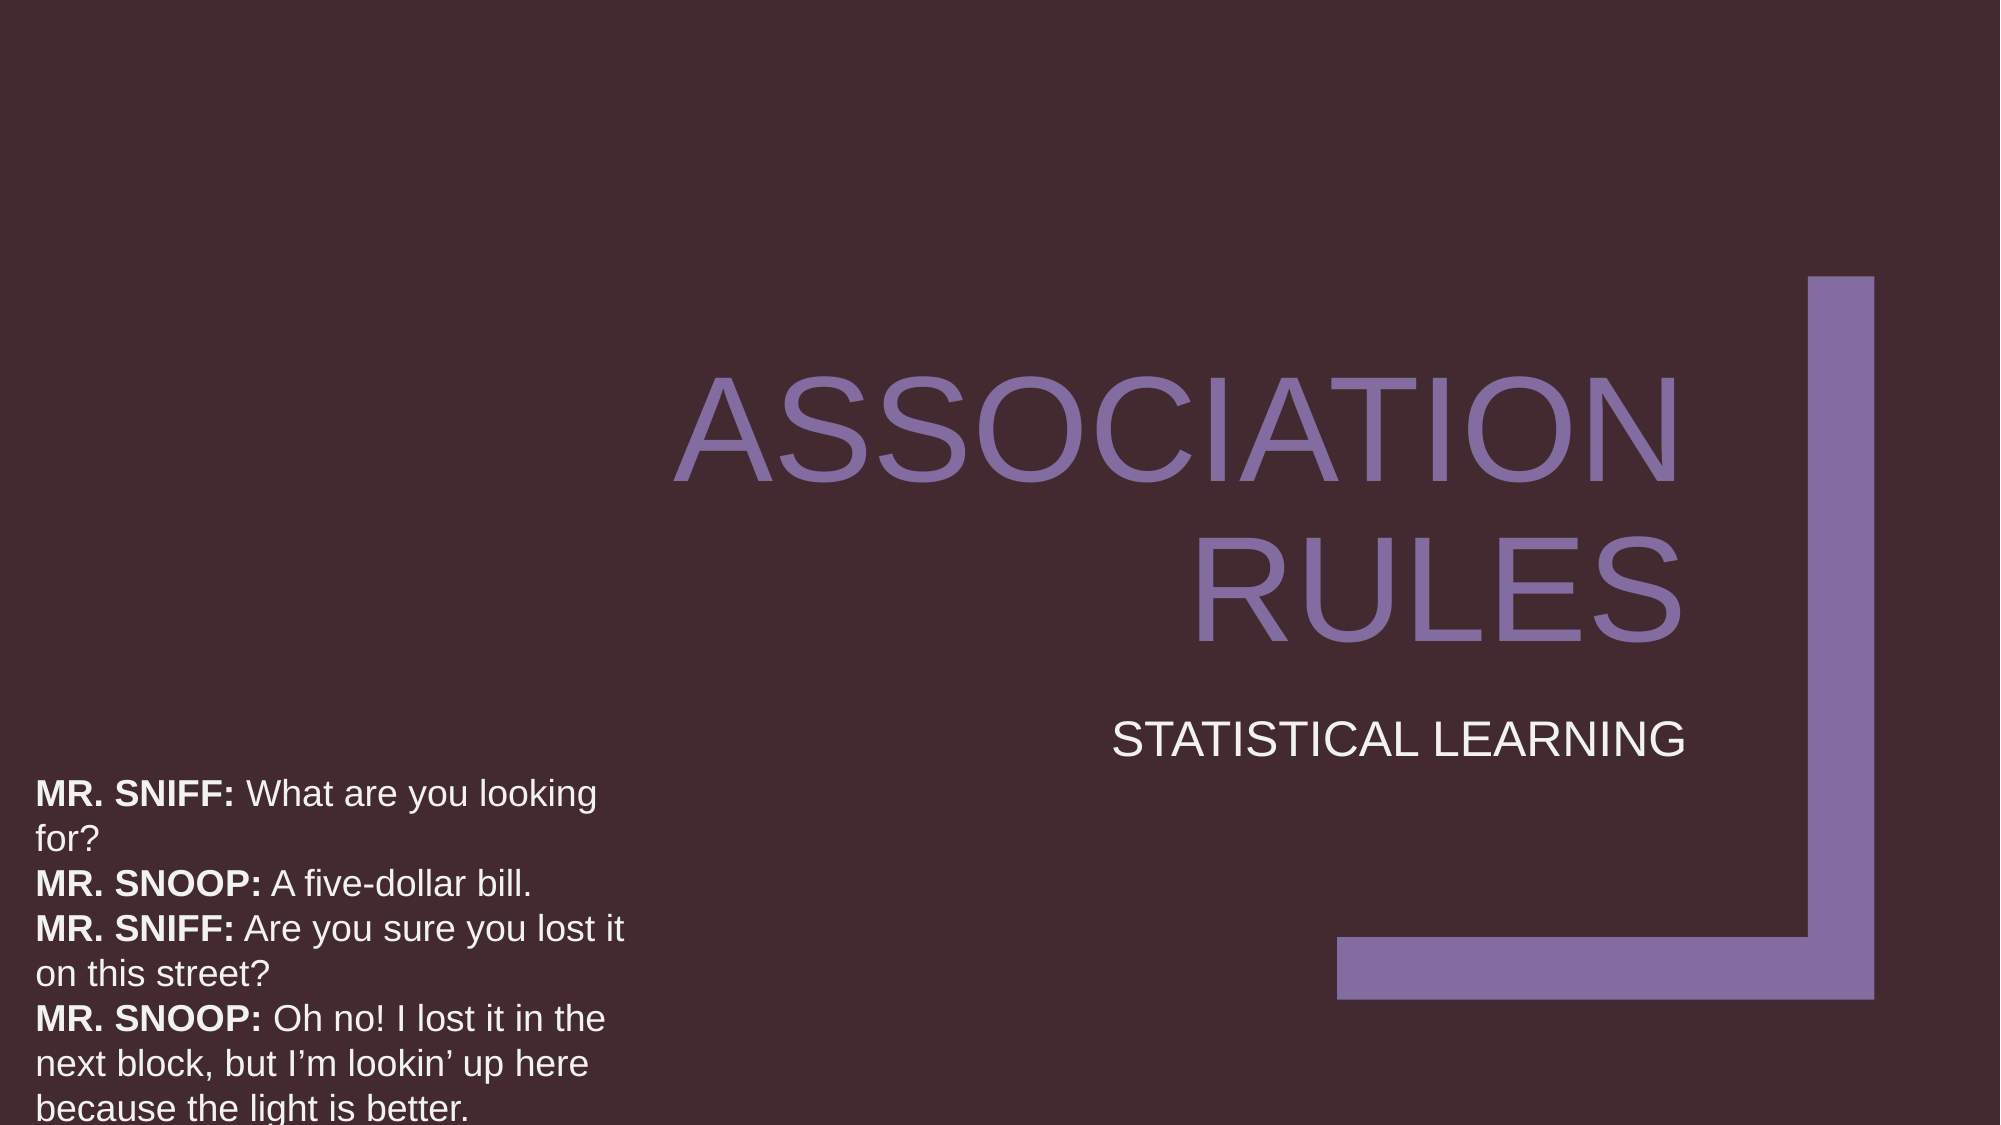

# Association Rules
STATISTICAL LEARNING
MR. SNIFF: What are you looking for?
MR. SNOOP: A five-dollar bill.
MR. SNIFF: Are you sure you lost it on this street?
MR. SNOOP: Oh no! I lost it in the next block, but I’m lookin’ up here because the light is better.
(Boys’ Life Magazine, 1932)